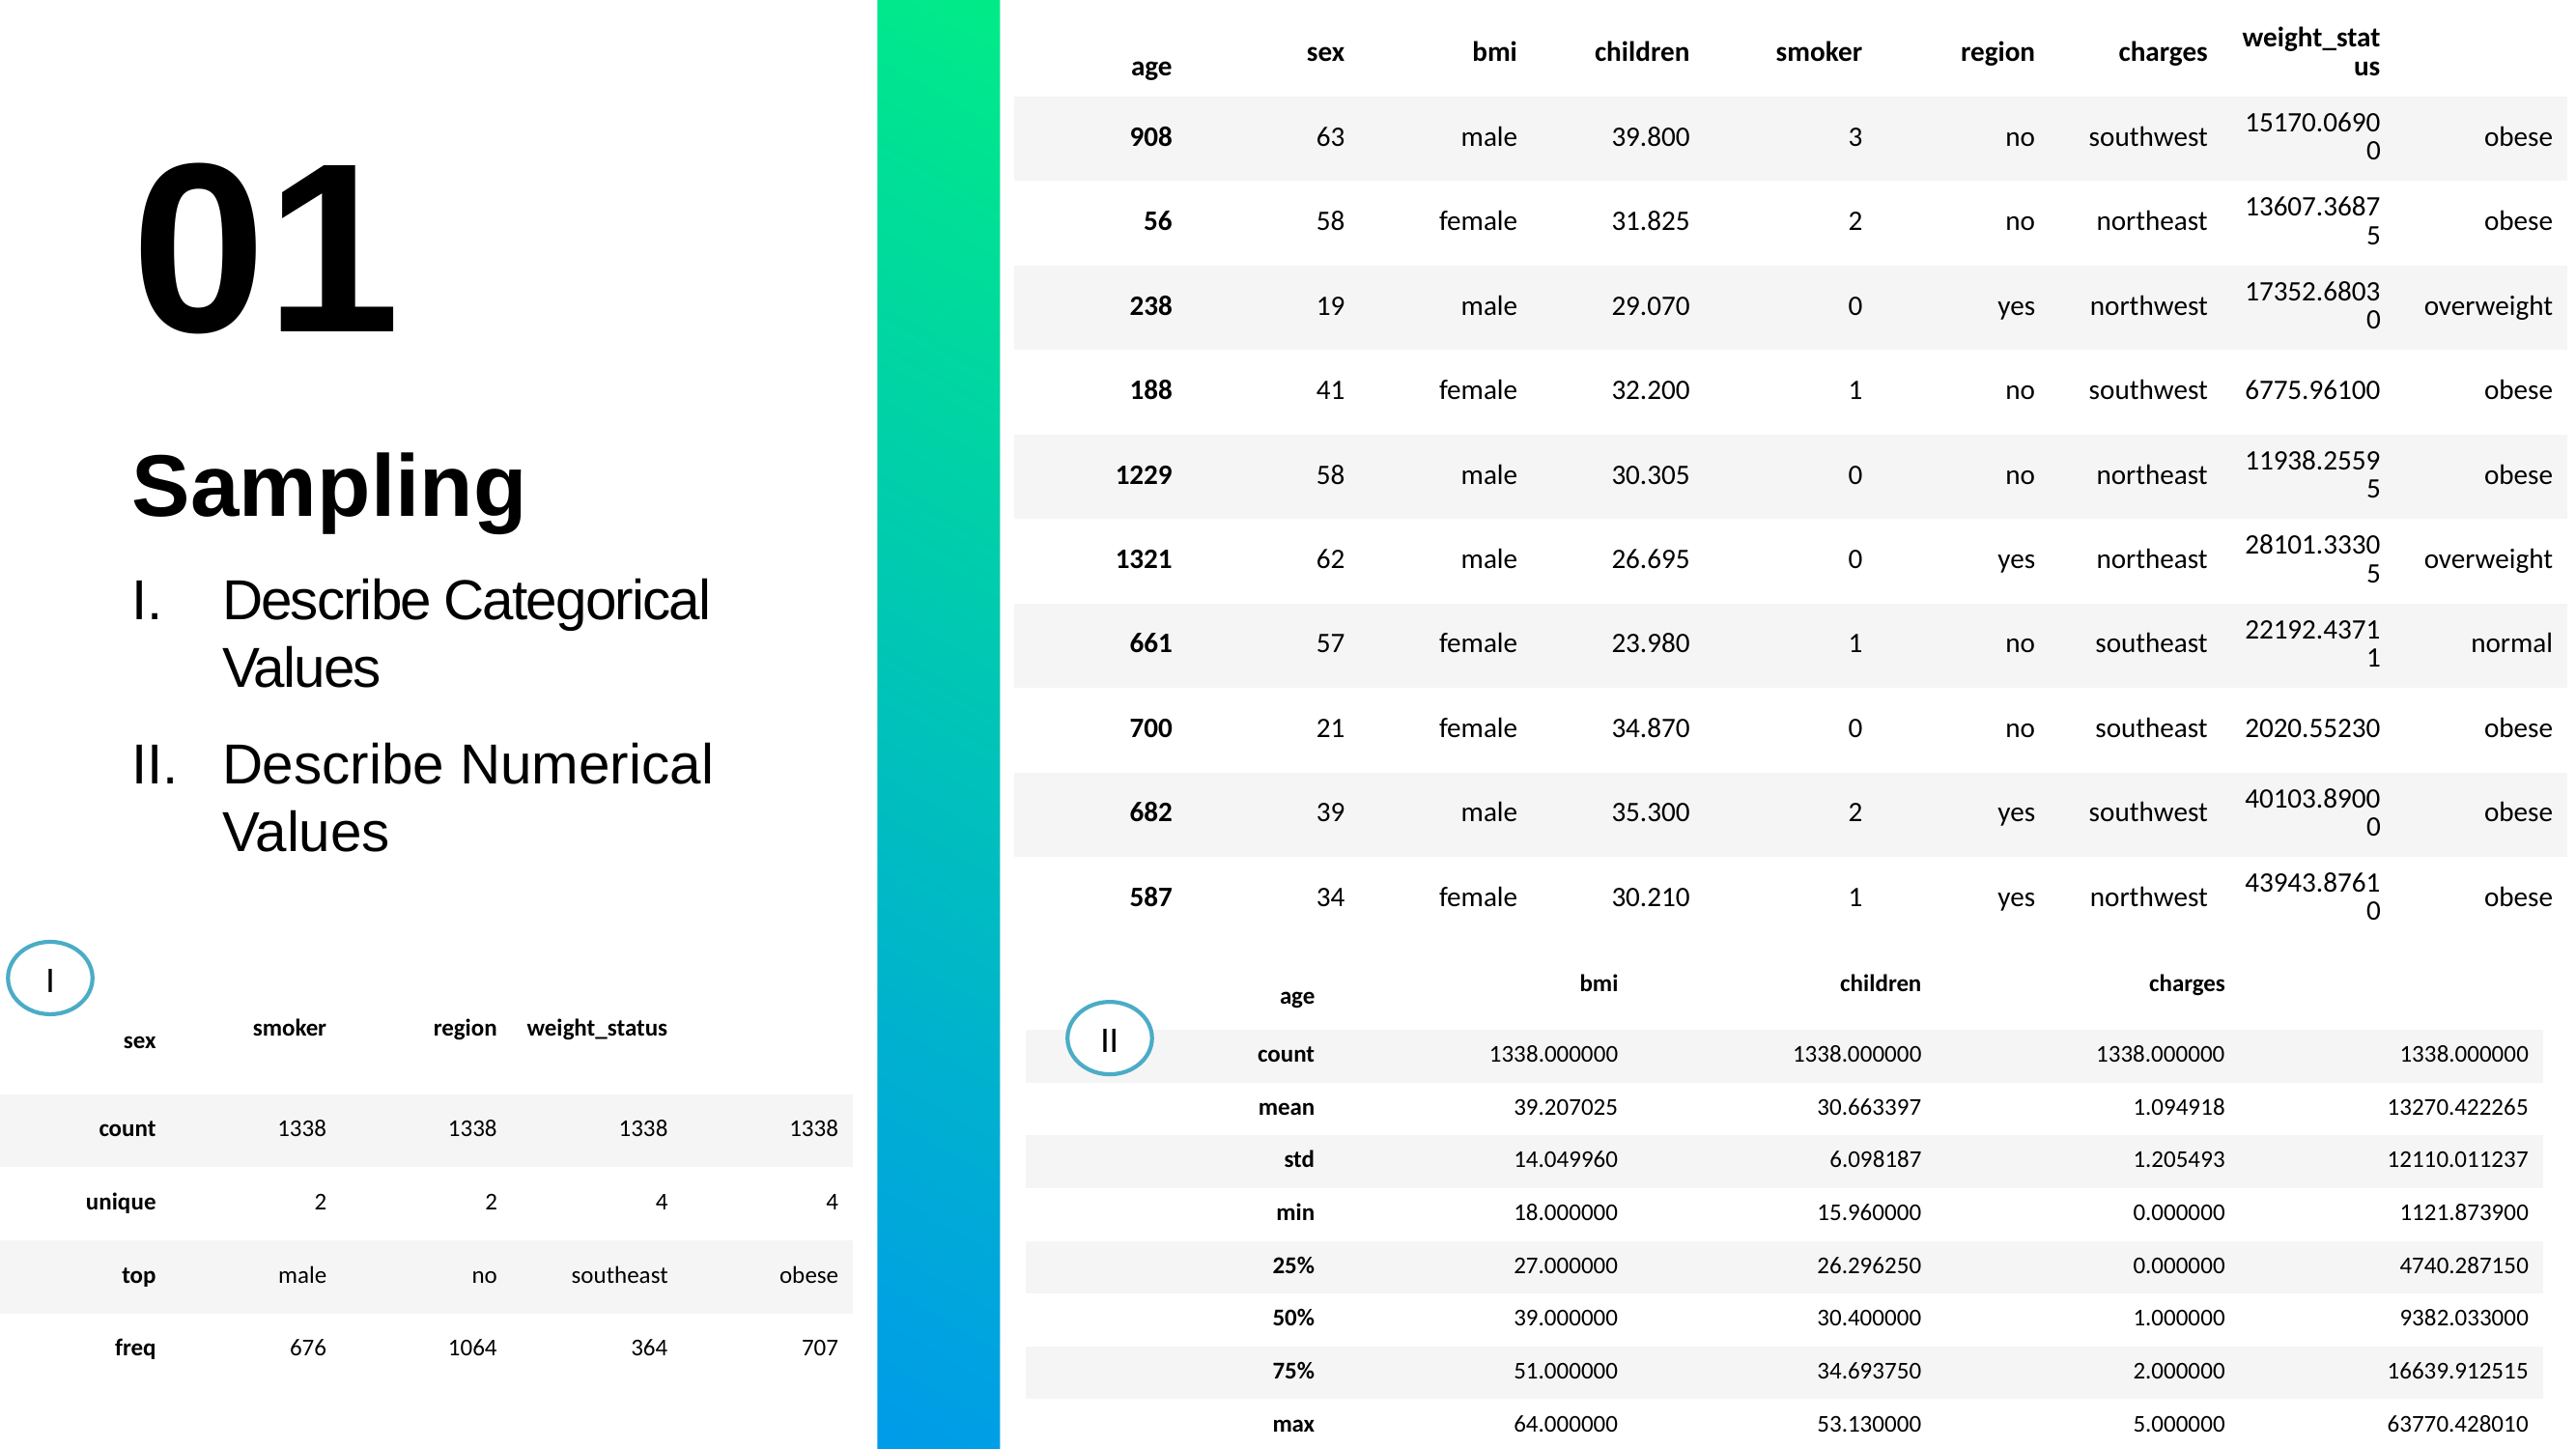

| age | sex | bmi | children | smoker | region | charges | weight\_status |  |
| --- | --- | --- | --- | --- | --- | --- | --- | --- |
| 908 | 63 | male | 39.800 | 3 | no | southwest | 15170.06900 | obese |
| 56 | 58 | female | 31.825 | 2 | no | northeast | 13607.36875 | obese |
| 238 | 19 | male | 29.070 | 0 | yes | northwest | 17352.68030 | overweight |
| 188 | 41 | female | 32.200 | 1 | no | southwest | 6775.96100 | obese |
| 1229 | 58 | male | 30.305 | 0 | no | northeast | 11938.25595 | obese |
| 1321 | 62 | male | 26.695 | 0 | yes | northeast | 28101.33305 | overweight |
| 661 | 57 | female | 23.980 | 1 | no | southeast | 22192.43711 | normal |
| 700 | 21 | female | 34.870 | 0 | no | southeast | 2020.55230 | obese |
| 682 | 39 | male | 35.300 | 2 | yes | southwest | 40103.89000 | obese |
| 587 | 34 | female | 30.210 | 1 | yes | northwest | 43943.87610 | obese |
# 01
Sampling
Describe Categorical Values
Describe Numerical Values
I
| age | bmi | children | charges |  |
| --- | --- | --- | --- | --- |
| count | 1338.000000 | 1338.000000 | 1338.000000 | 1338.000000 |
| mean | 39.207025 | 30.663397 | 1.094918 | 13270.422265 |
| std | 14.049960 | 6.098187 | 1.205493 | 12110.011237 |
| min | 18.000000 | 15.960000 | 0.000000 | 1121.873900 |
| 25% | 27.000000 | 26.296250 | 0.000000 | 4740.287150 |
| 50% | 39.000000 | 30.400000 | 1.000000 | 9382.033000 |
| 75% | 51.000000 | 34.693750 | 2.000000 | 16639.912515 |
| max | 64.000000 | 53.130000 | 5.000000 | 63770.428010 |
| sex | smoker | region | weight\_status |  |
| --- | --- | --- | --- | --- |
| count | 1338 | 1338 | 1338 | 1338 |
| unique | 2 | 2 | 4 | 4 |
| top | male | no | southeast | obese |
| freq | 676 | 1064 | 364 | 707 |
II